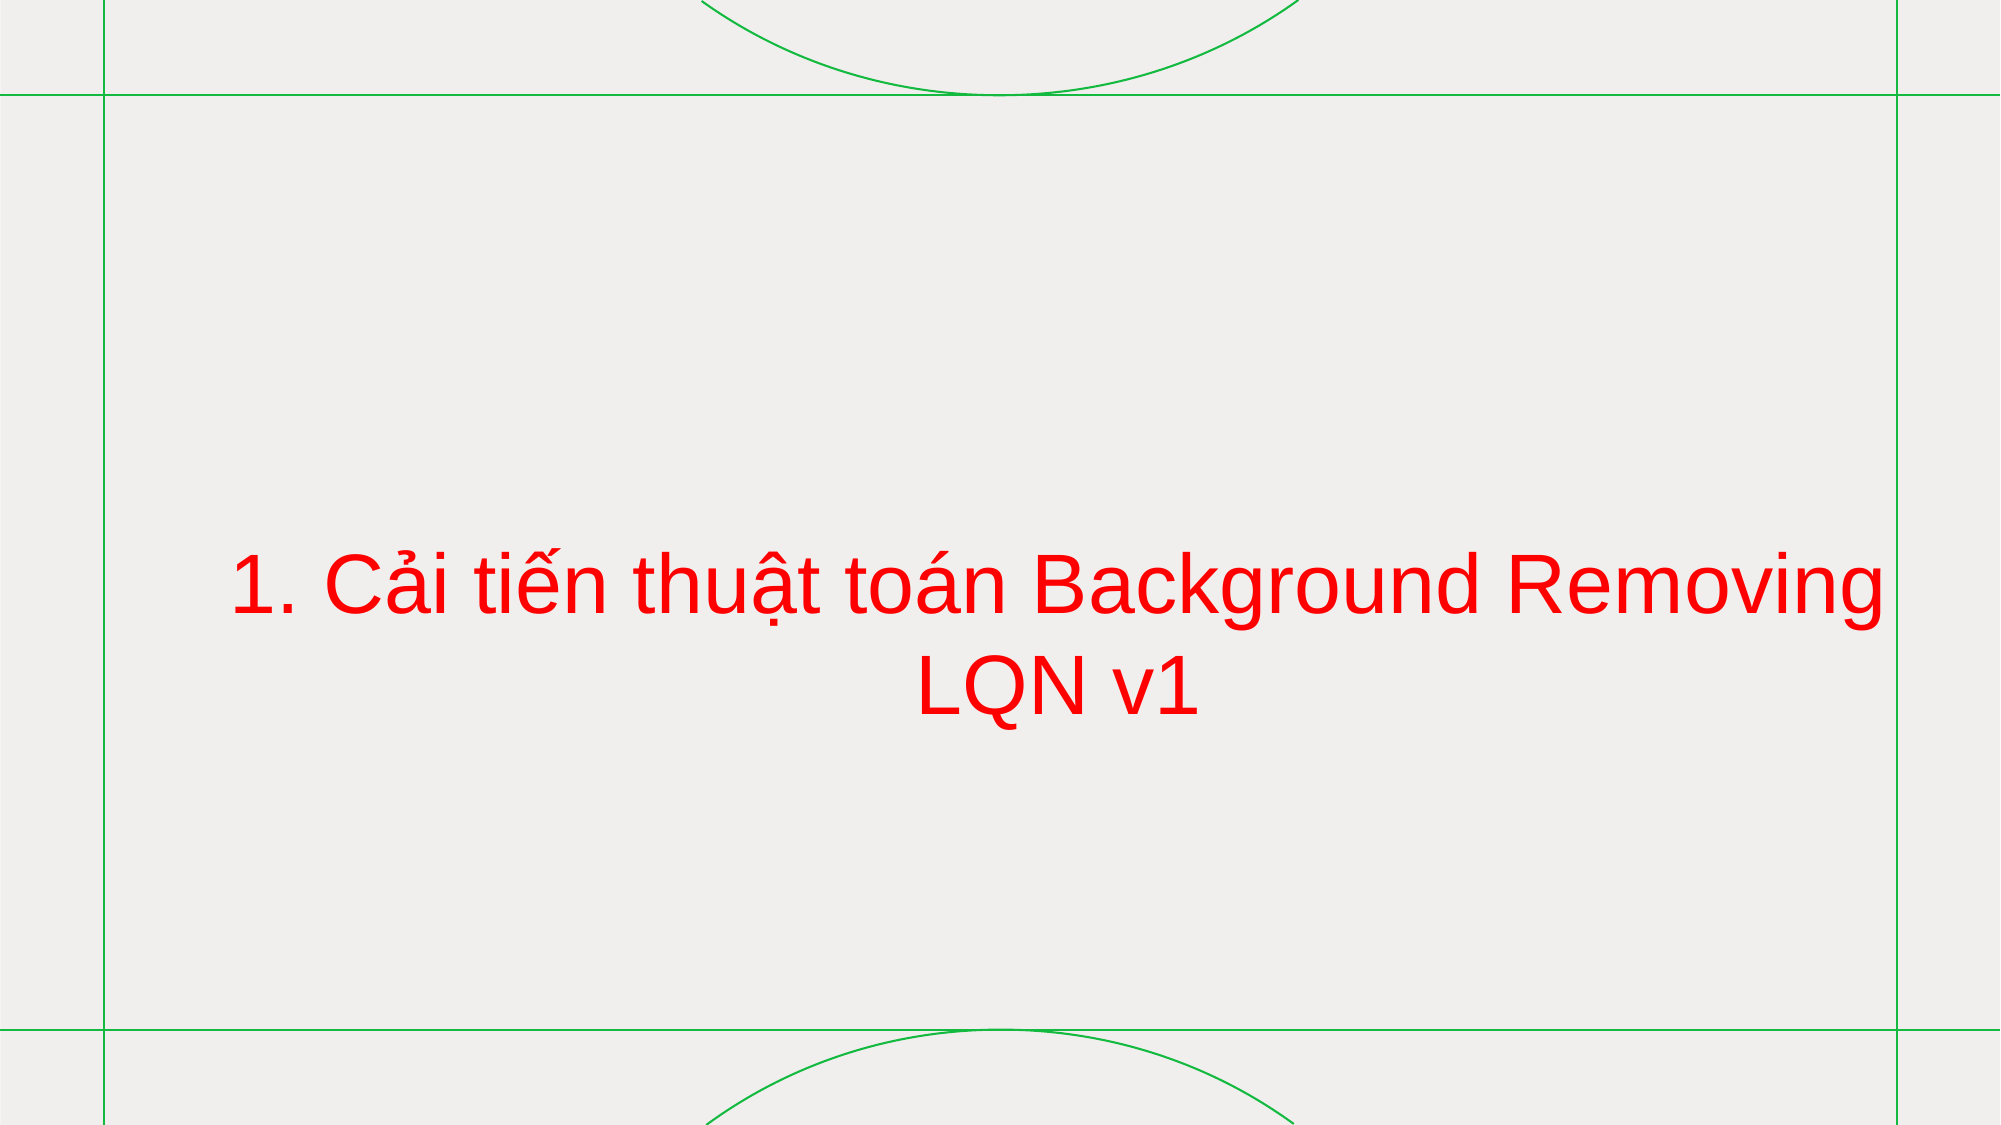

# 1. Cải tiến thuật toán Background Removing LQN v1